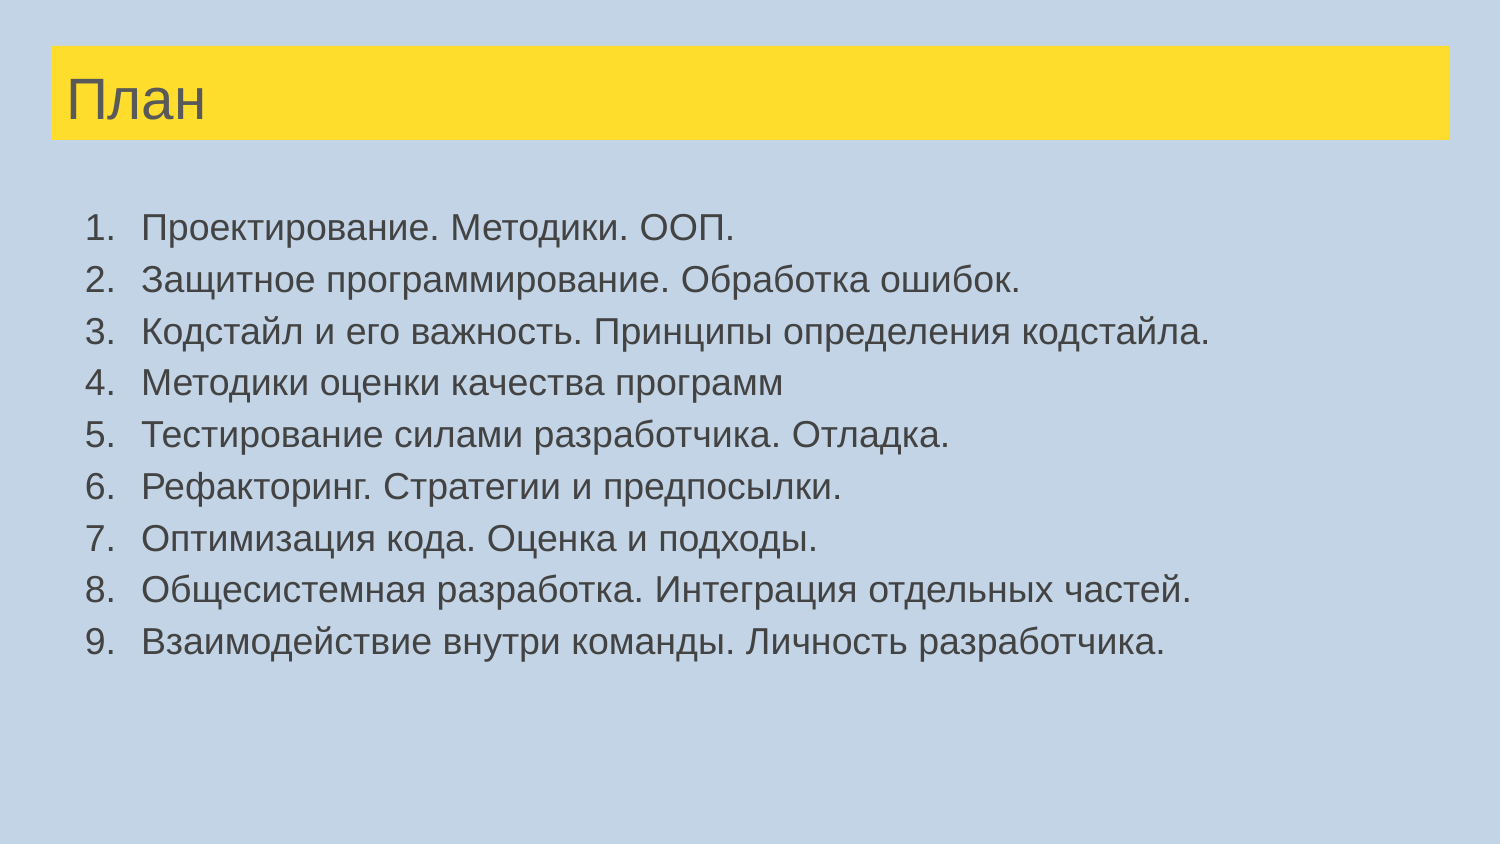

# План
Проектирование. Методики. ООП.
Защитное программирование. Обработка ошибок.
Кодстайл и его важность. Принципы определения кодстайла.
Методики оценки качества программ
Тестирование силами разработчика. Отладка.
Рефакторинг. Стратегии и предпосылки.
Оптимизация кода. Оценка и подходы.
Общесистемная разработка. Интеграция отдельных частей.
Взаимодействие внутри команды. Личность разработчика.